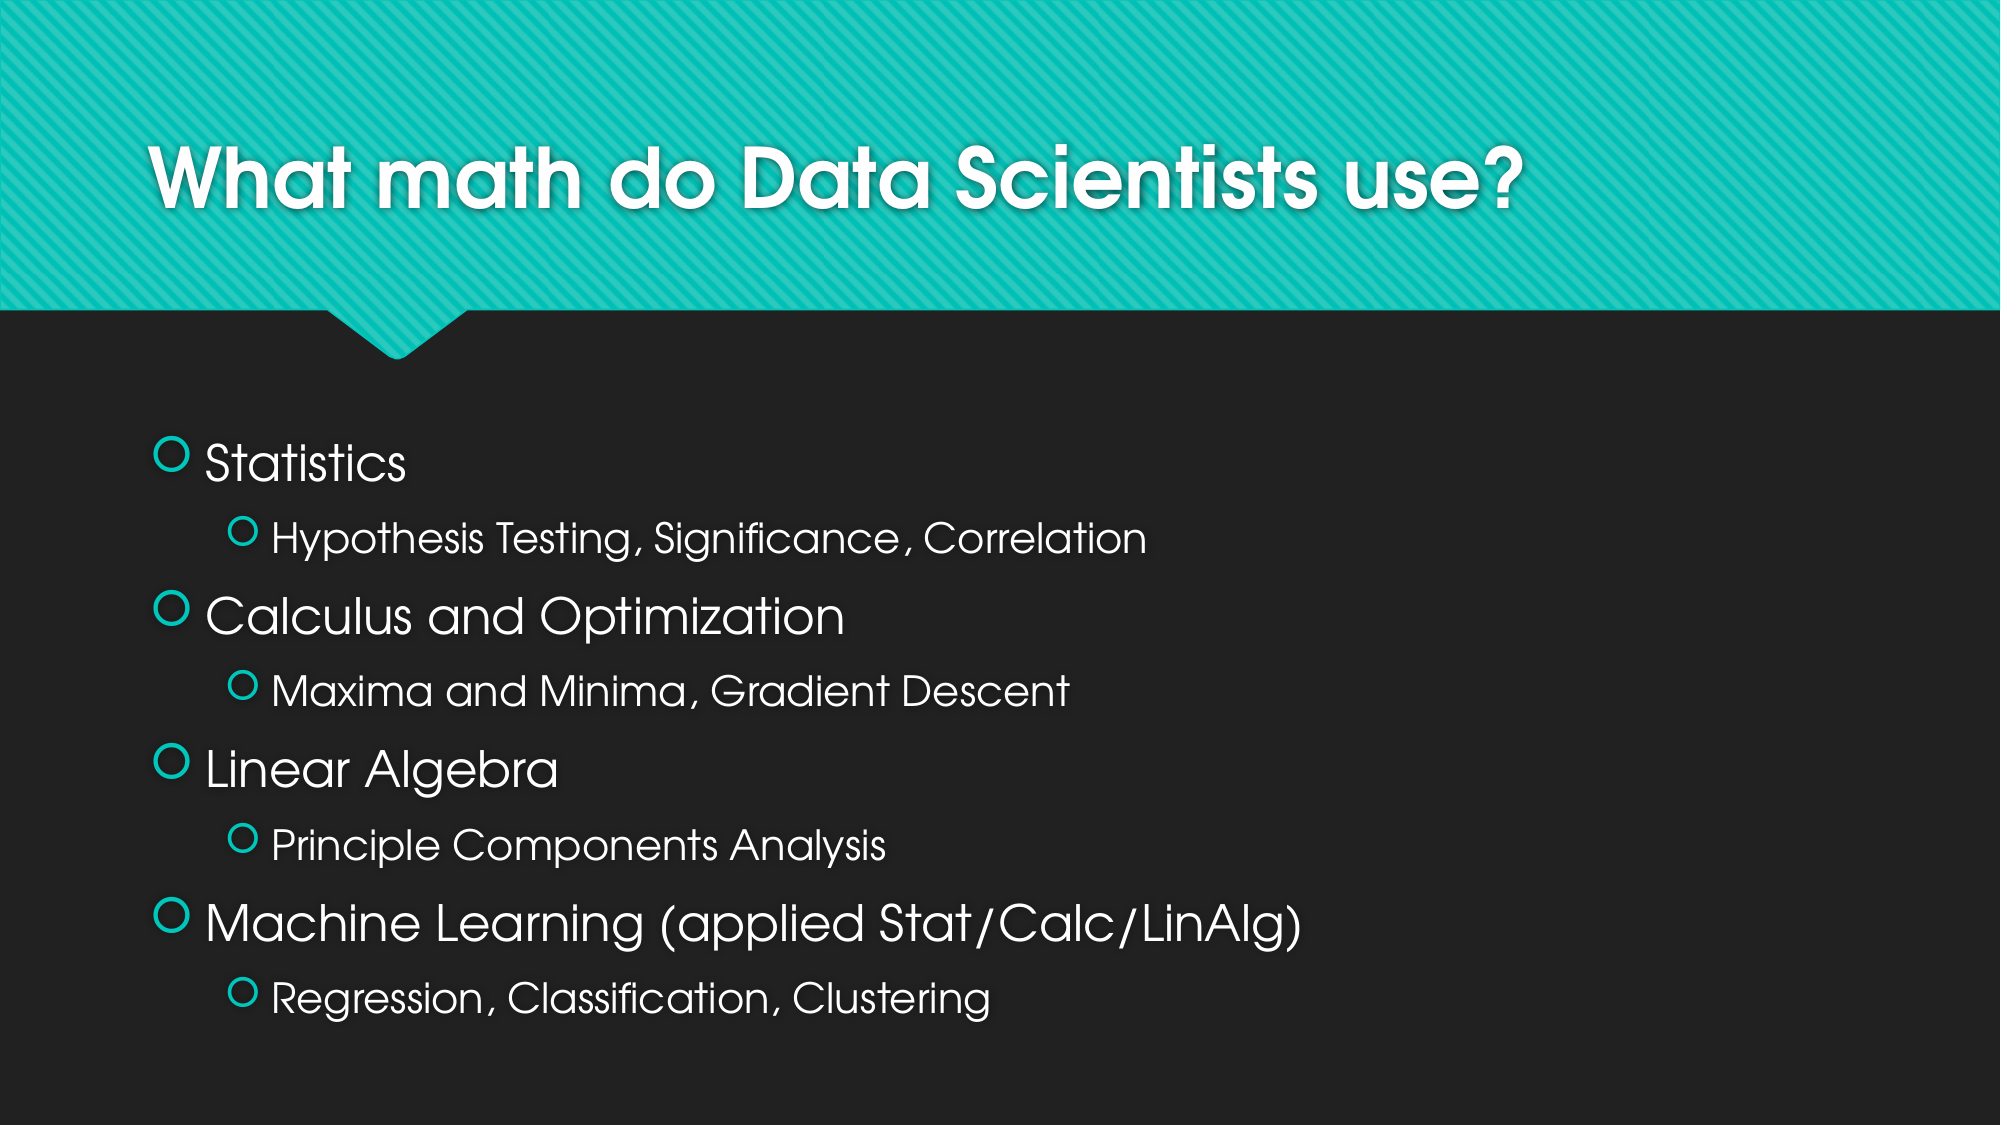

# What math do Data Scientists use?
Statistics
Hypothesis Testing, Significance, Correlation
Calculus and Optimization
Maxima and Minima, Gradient Descent
Linear Algebra
Principle Components Analysis
Machine Learning (applied Stat/Calc/LinAlg)
Regression, Classification, Clustering